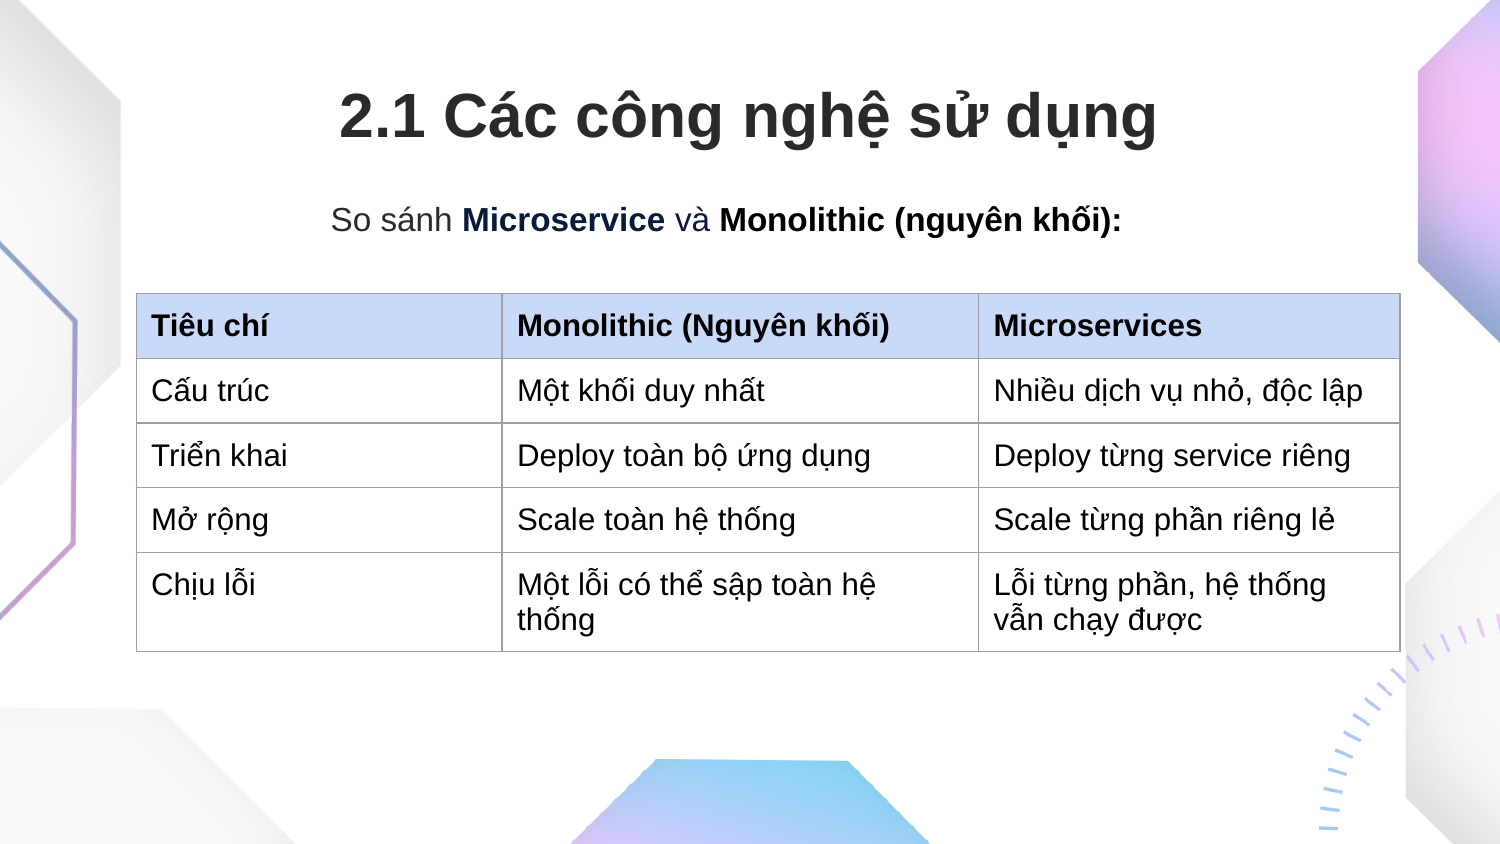

# 2.1 Các công nghệ sử dụng
So sánh Microservice và Monolithic (nguyên khối):
| Tiêu chí | Monolithic (Nguyên khối) | Microservices |
| --- | --- | --- |
| Cấu trúc | Một khối duy nhất | Nhiều dịch vụ nhỏ, độc lập |
| Triển khai | Deploy toàn bộ ứng dụng | Deploy từng service riêng |
| Mở rộng | Scale toàn hệ thống | Scale từng phần riêng lẻ |
| Chịu lỗi | Một lỗi có thể sập toàn hệ thống | Lỗi từng phần, hệ thống vẫn chạy được |